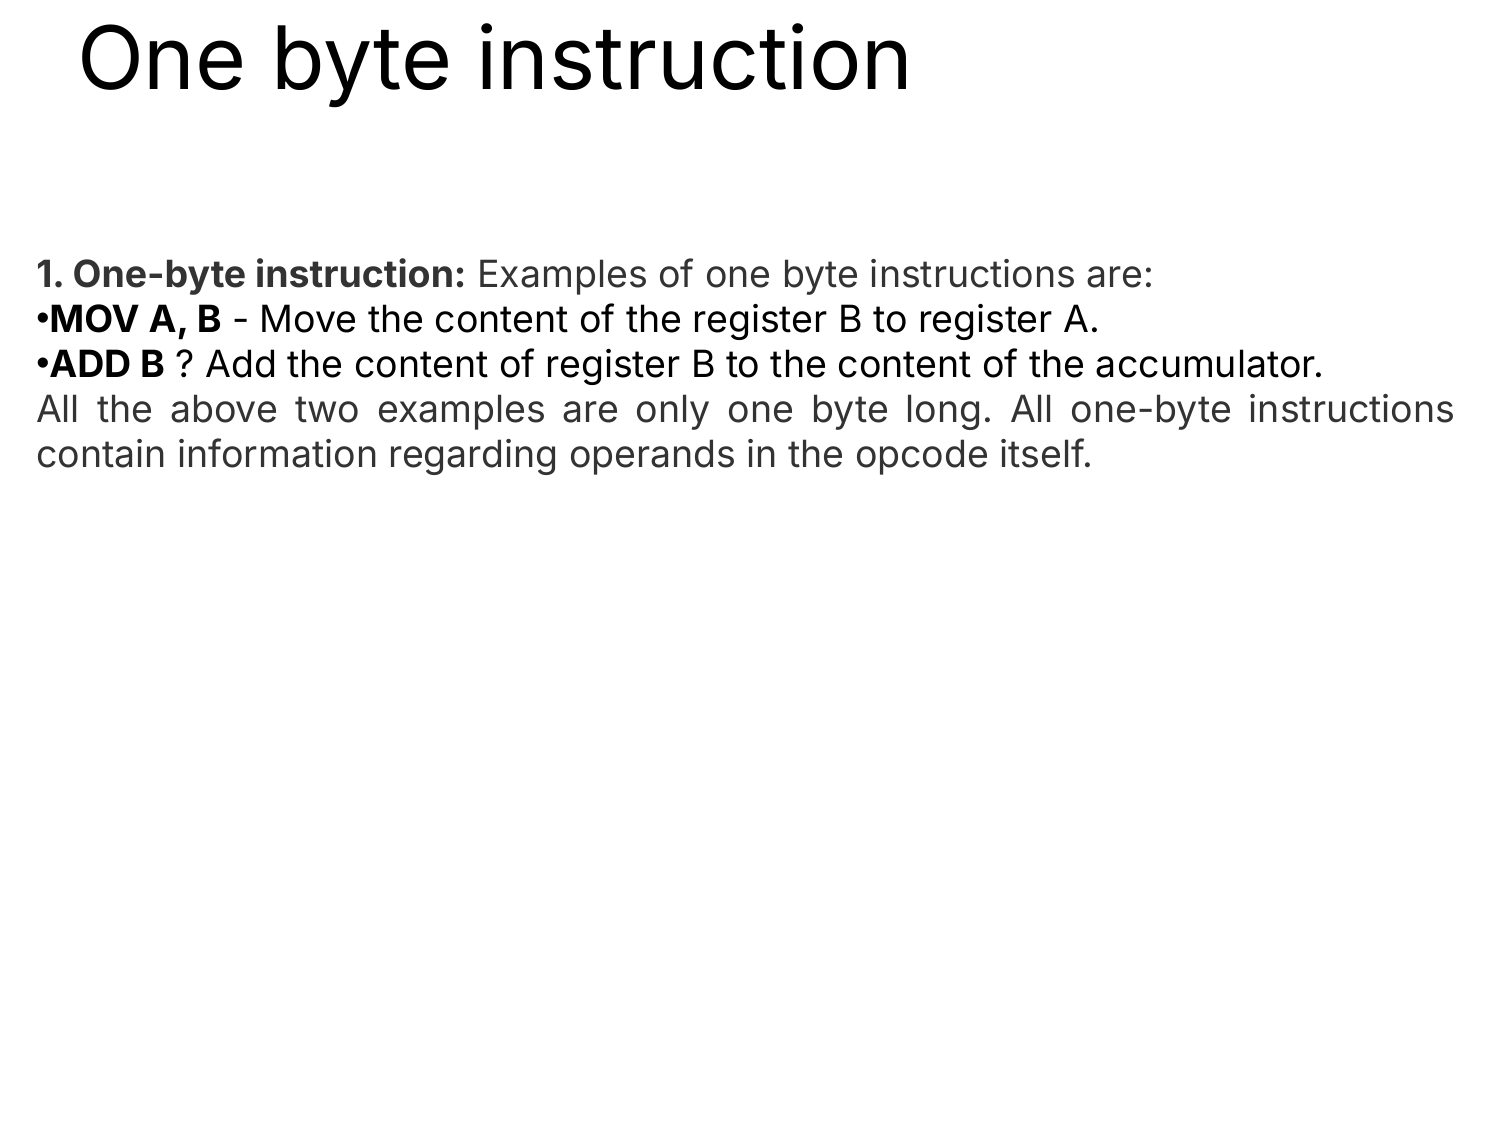

# One byte instruction
1. One-byte instruction: Examples of one byte instructions are:
MOV A, B - Move the content of the register B to register A.
ADD B ? Add the content of register B to the content of the accumulator.
All the above two examples are only one byte long. All one-byte instructions contain information regarding operands in the opcode itself.